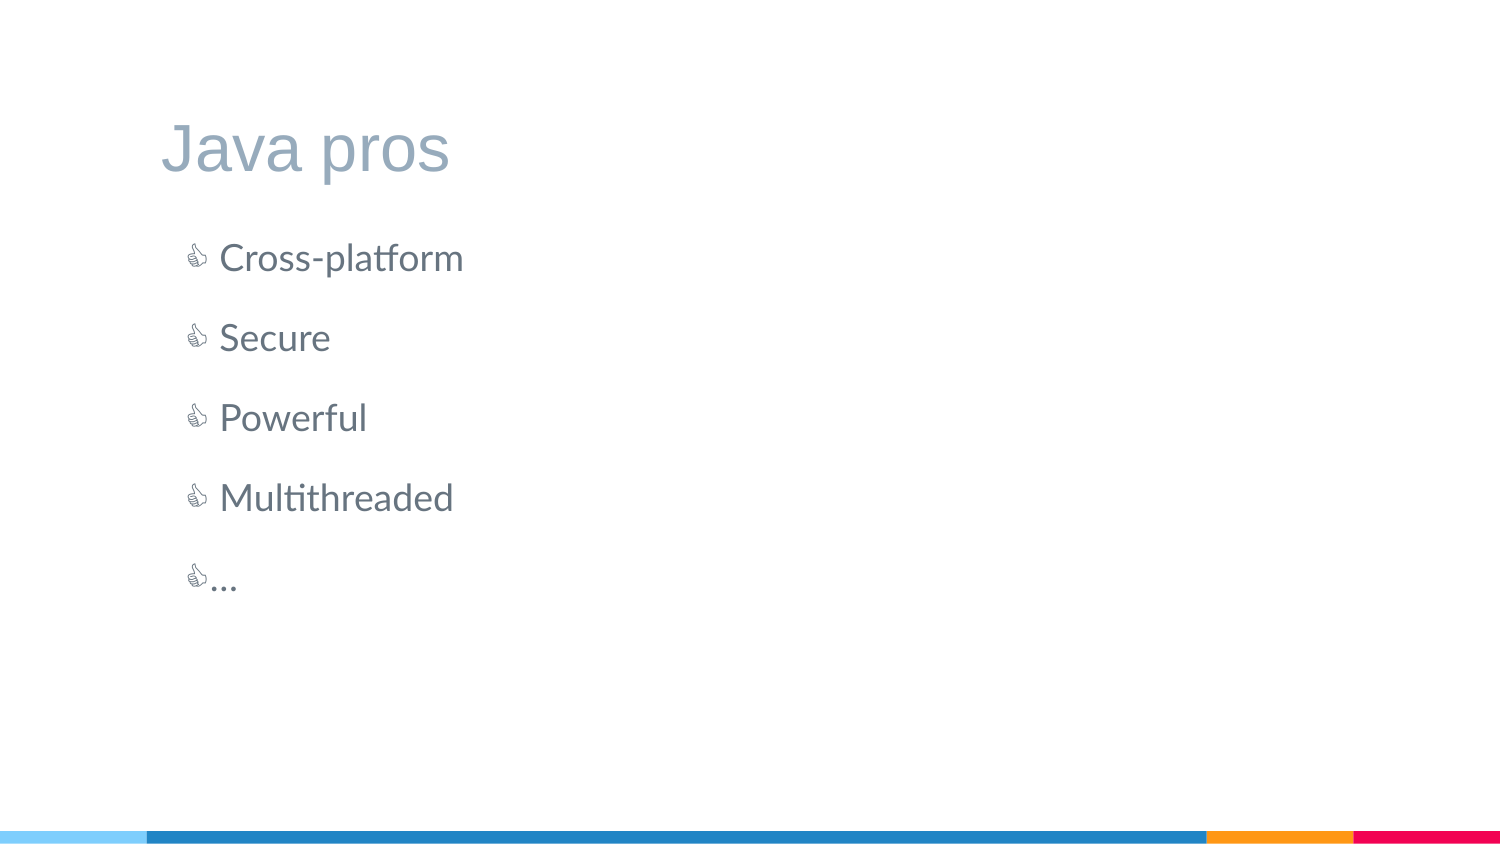

# Java pros
👍 Cross-platform
👍 Secure
👍 Powerful
👍 Multithreaded
👍…